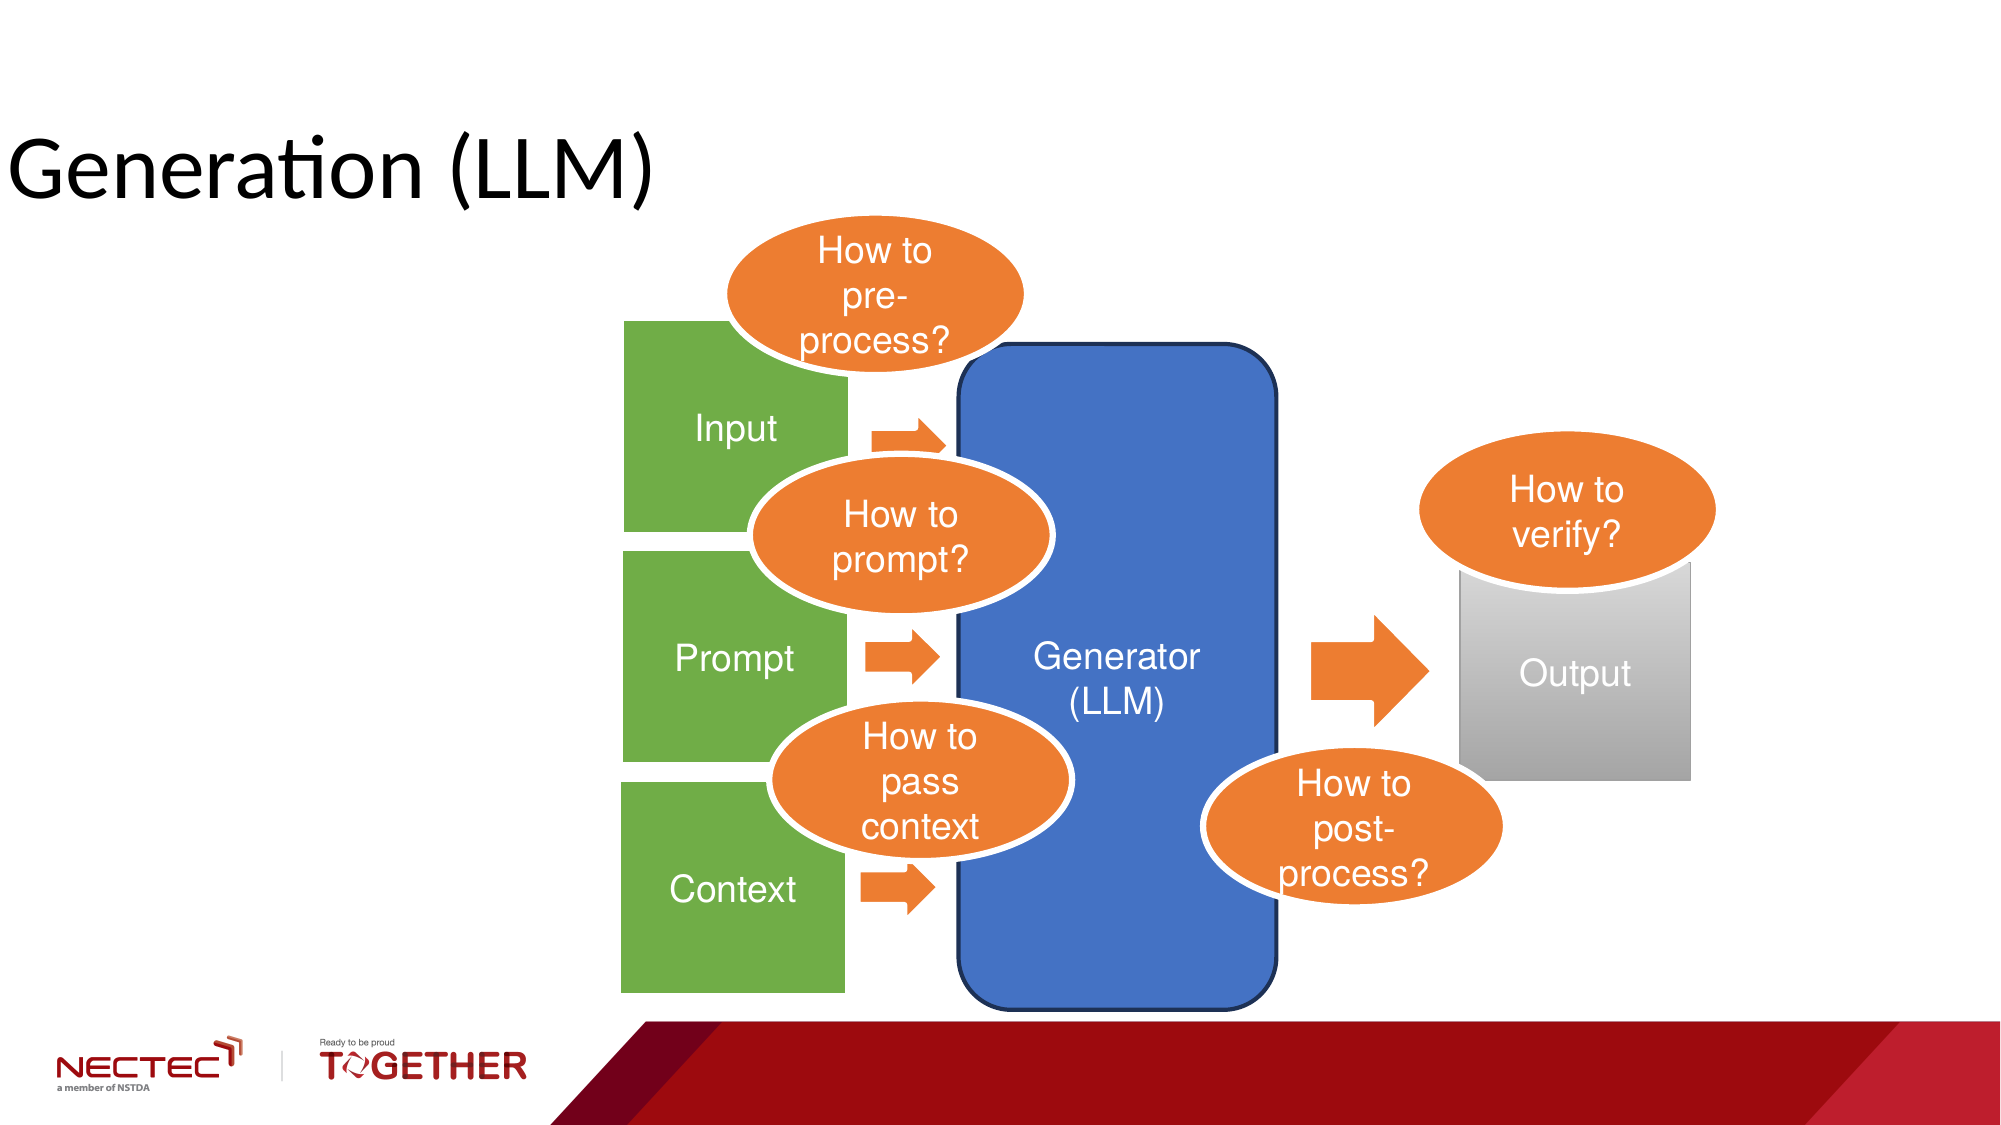

Generation (LLM)
How to pre-process?
Input
Generator
(LLM)

How to verify?
How to prompt?
Prompt
Output

How to pass context
How to post-process?
Context